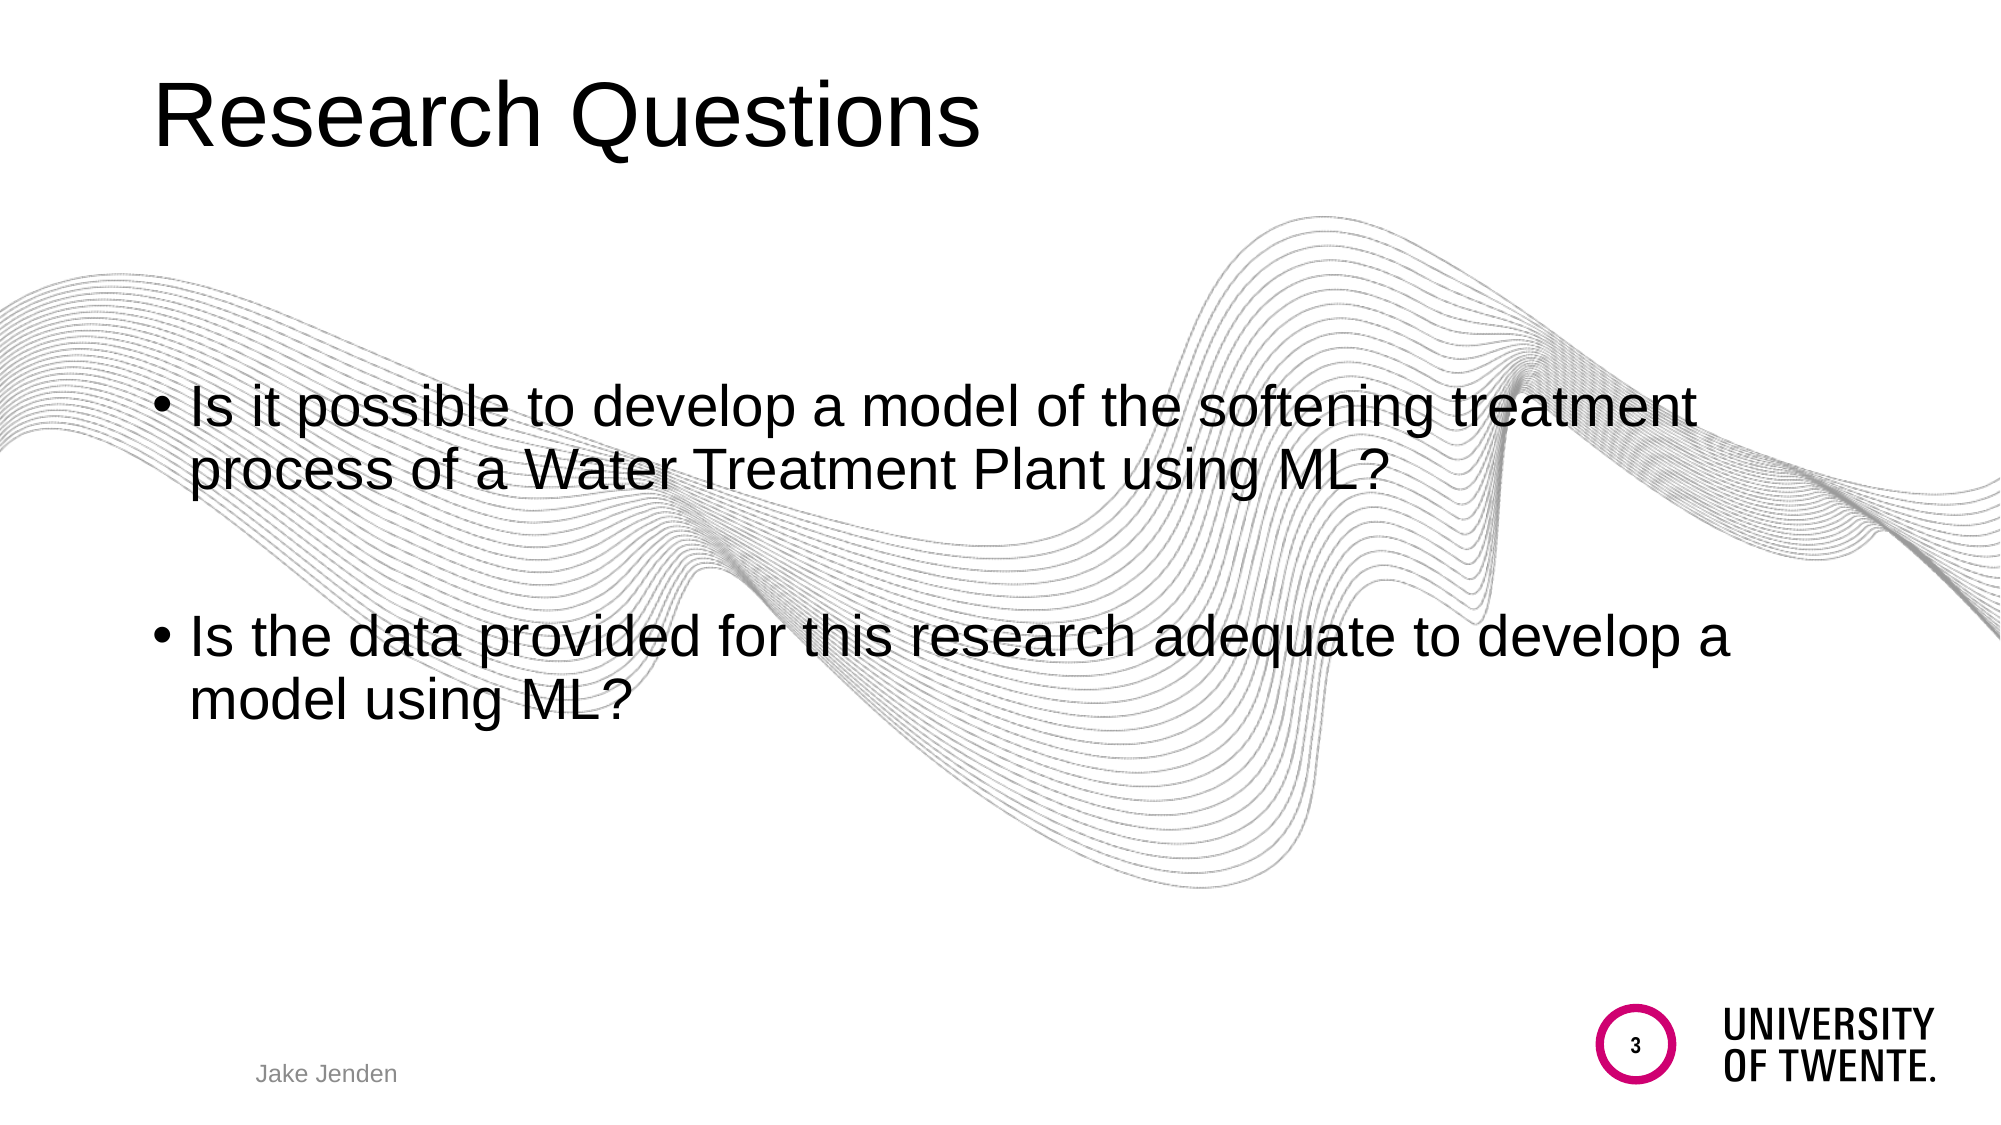

# Research Questions
Is it possible to develop a model of the softening treatment process of a Water Treatment Plant using ML?

Is the data provided for this research adequate to develop a model using ML?

3
Jake Jenden